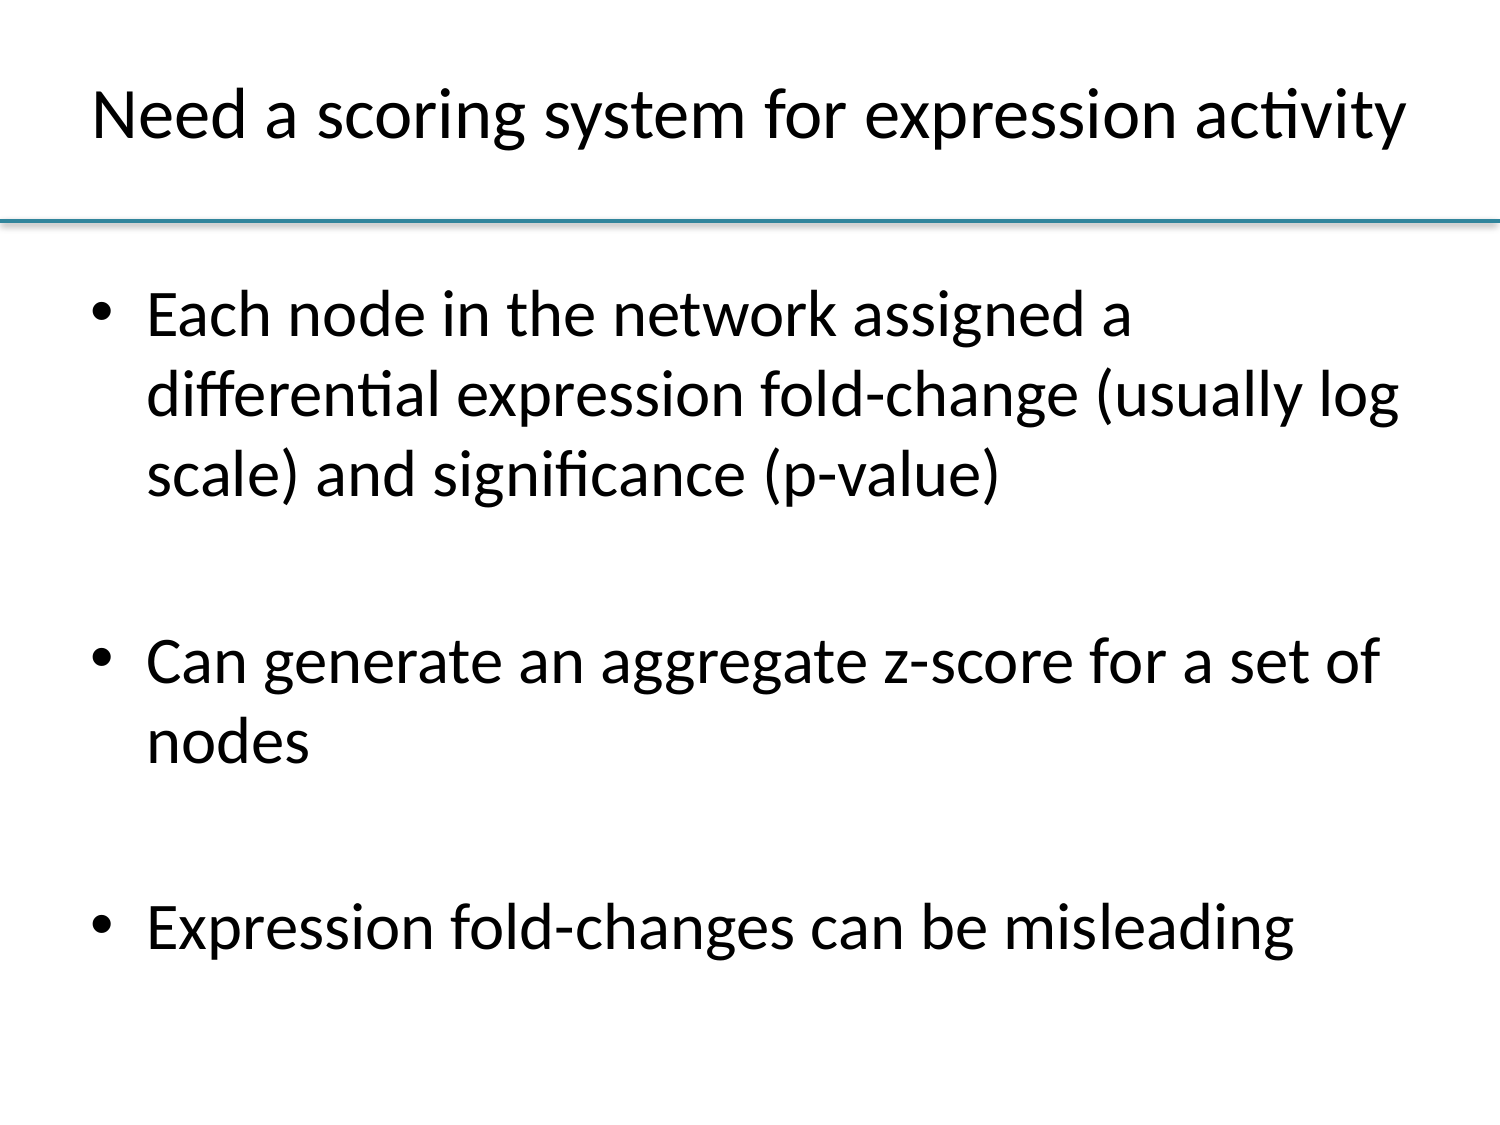

# Need a scoring system for expression activity
Each node in the network assigned a differential expression fold-change (usually log scale) and significance (p-value)

Can generate an aggregate z-score for a set of nodes

Expression fold-changes can be misleading